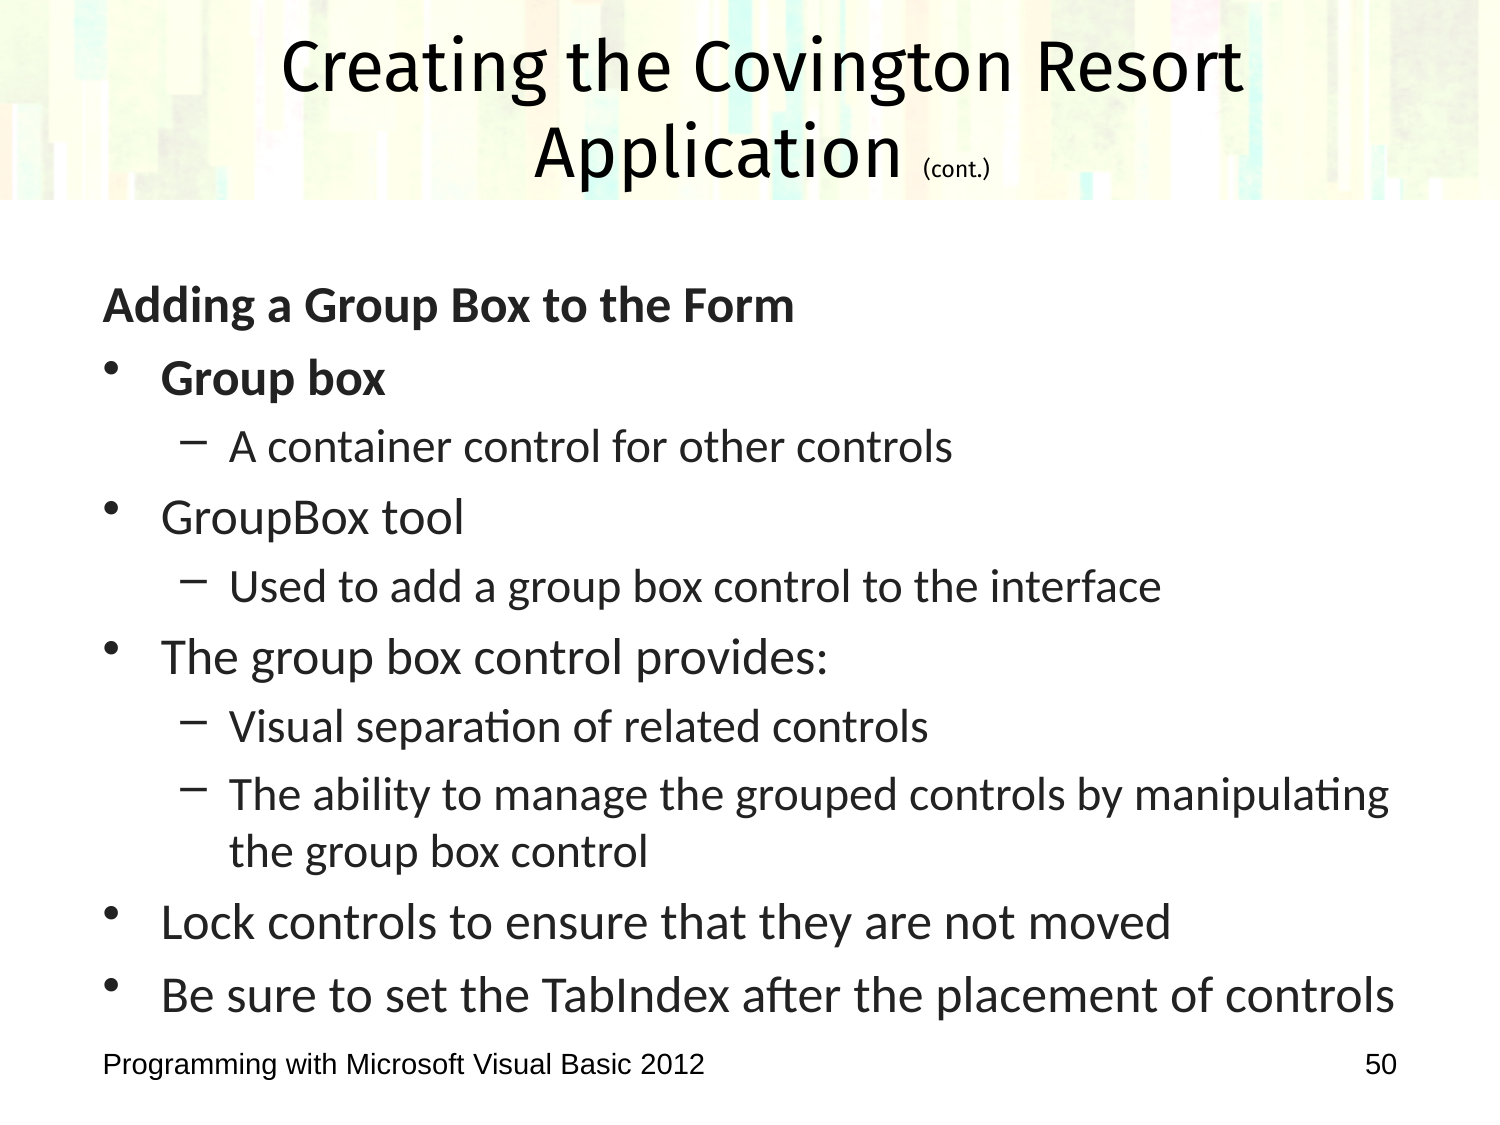

# Creating the Covington Resort Application (cont.)
Adding a Group Box to the Form
Group box
A container control for other controls
GroupBox tool
Used to add a group box control to the interface
The group box control provides:
Visual separation of related controls
The ability to manage the grouped controls by manipulating the group box control
Lock controls to ensure that they are not moved
Be sure to set the TabIndex after the placement of controls
Programming with Microsoft Visual Basic 2012
50